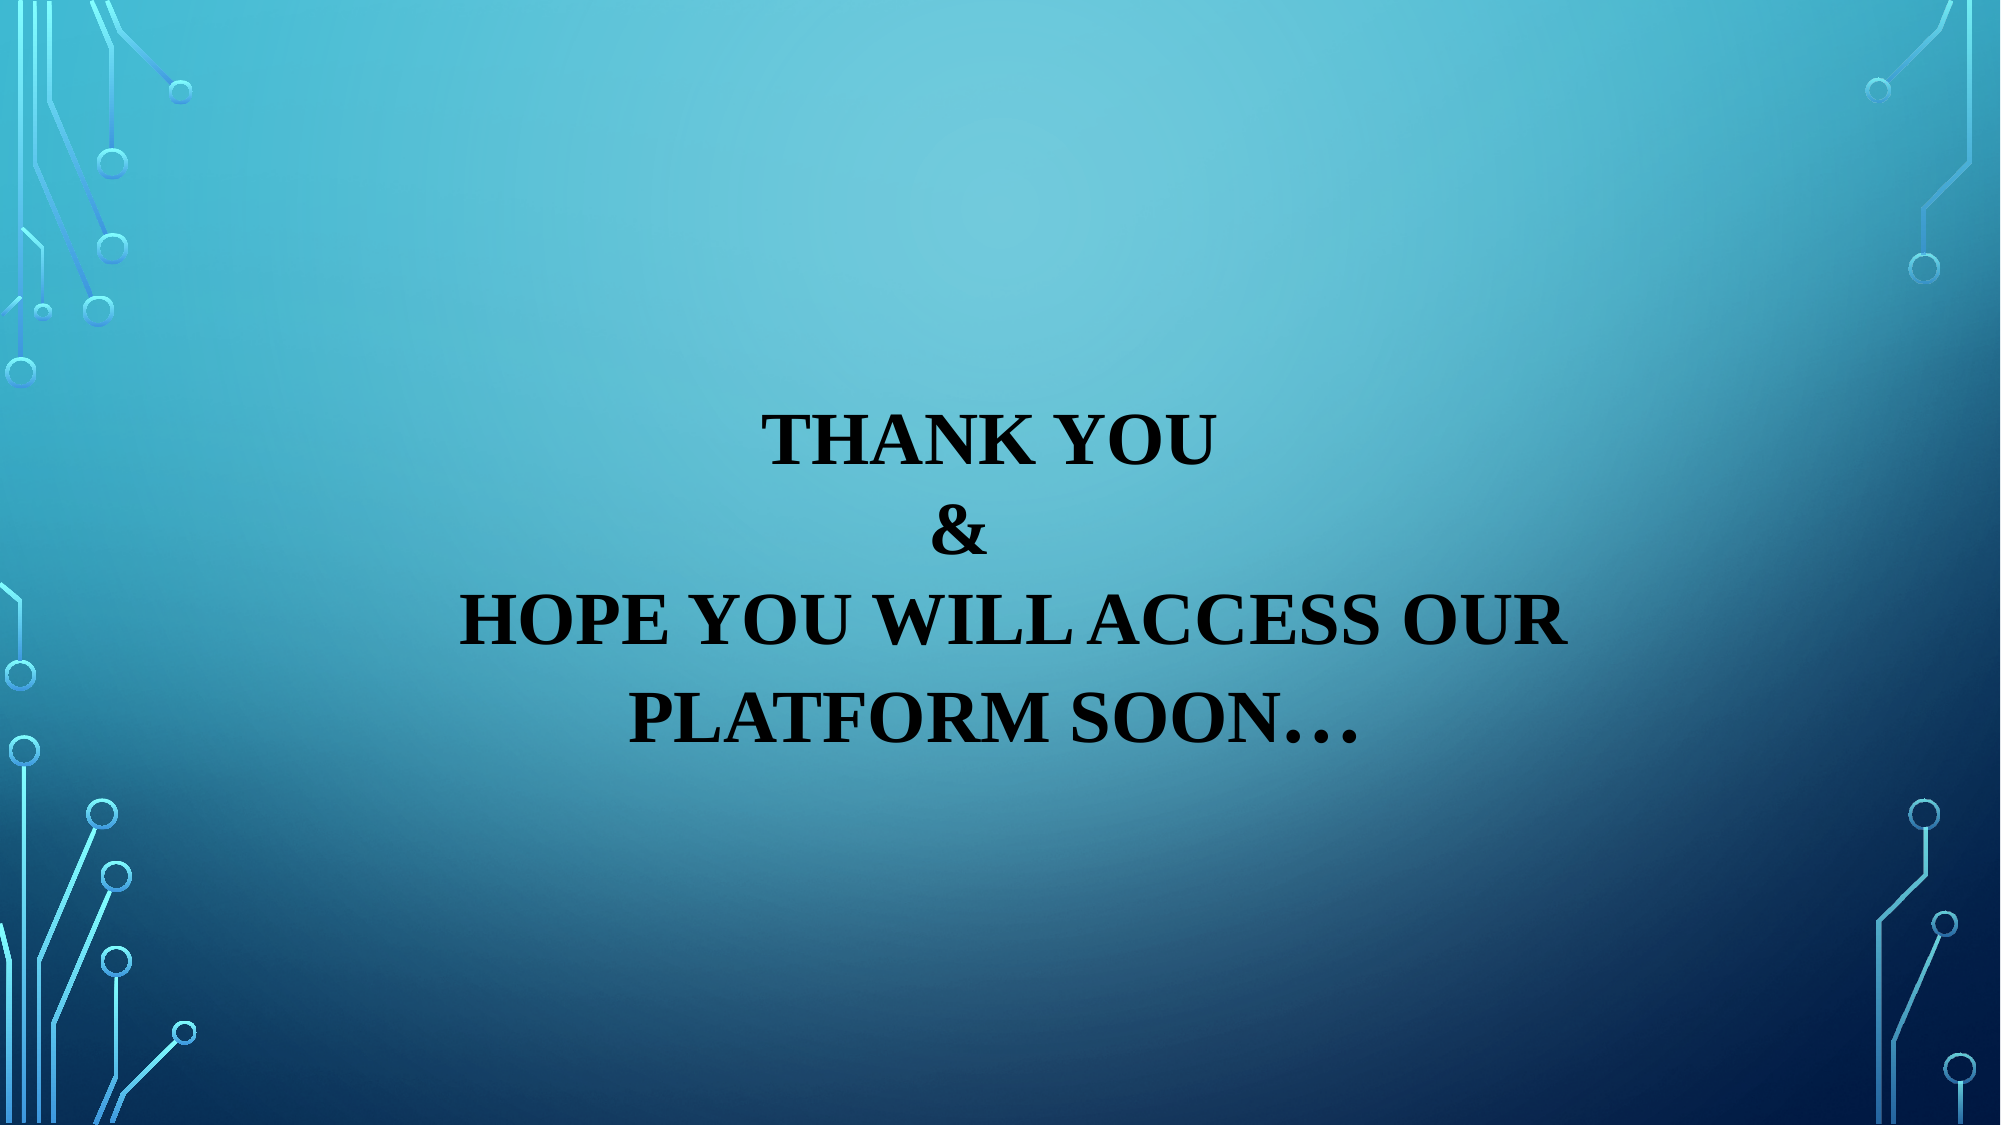

THANK YOU
                                      &
             HOPE YOU WILL ACCESS OUR
                      PLATFORM SOON…